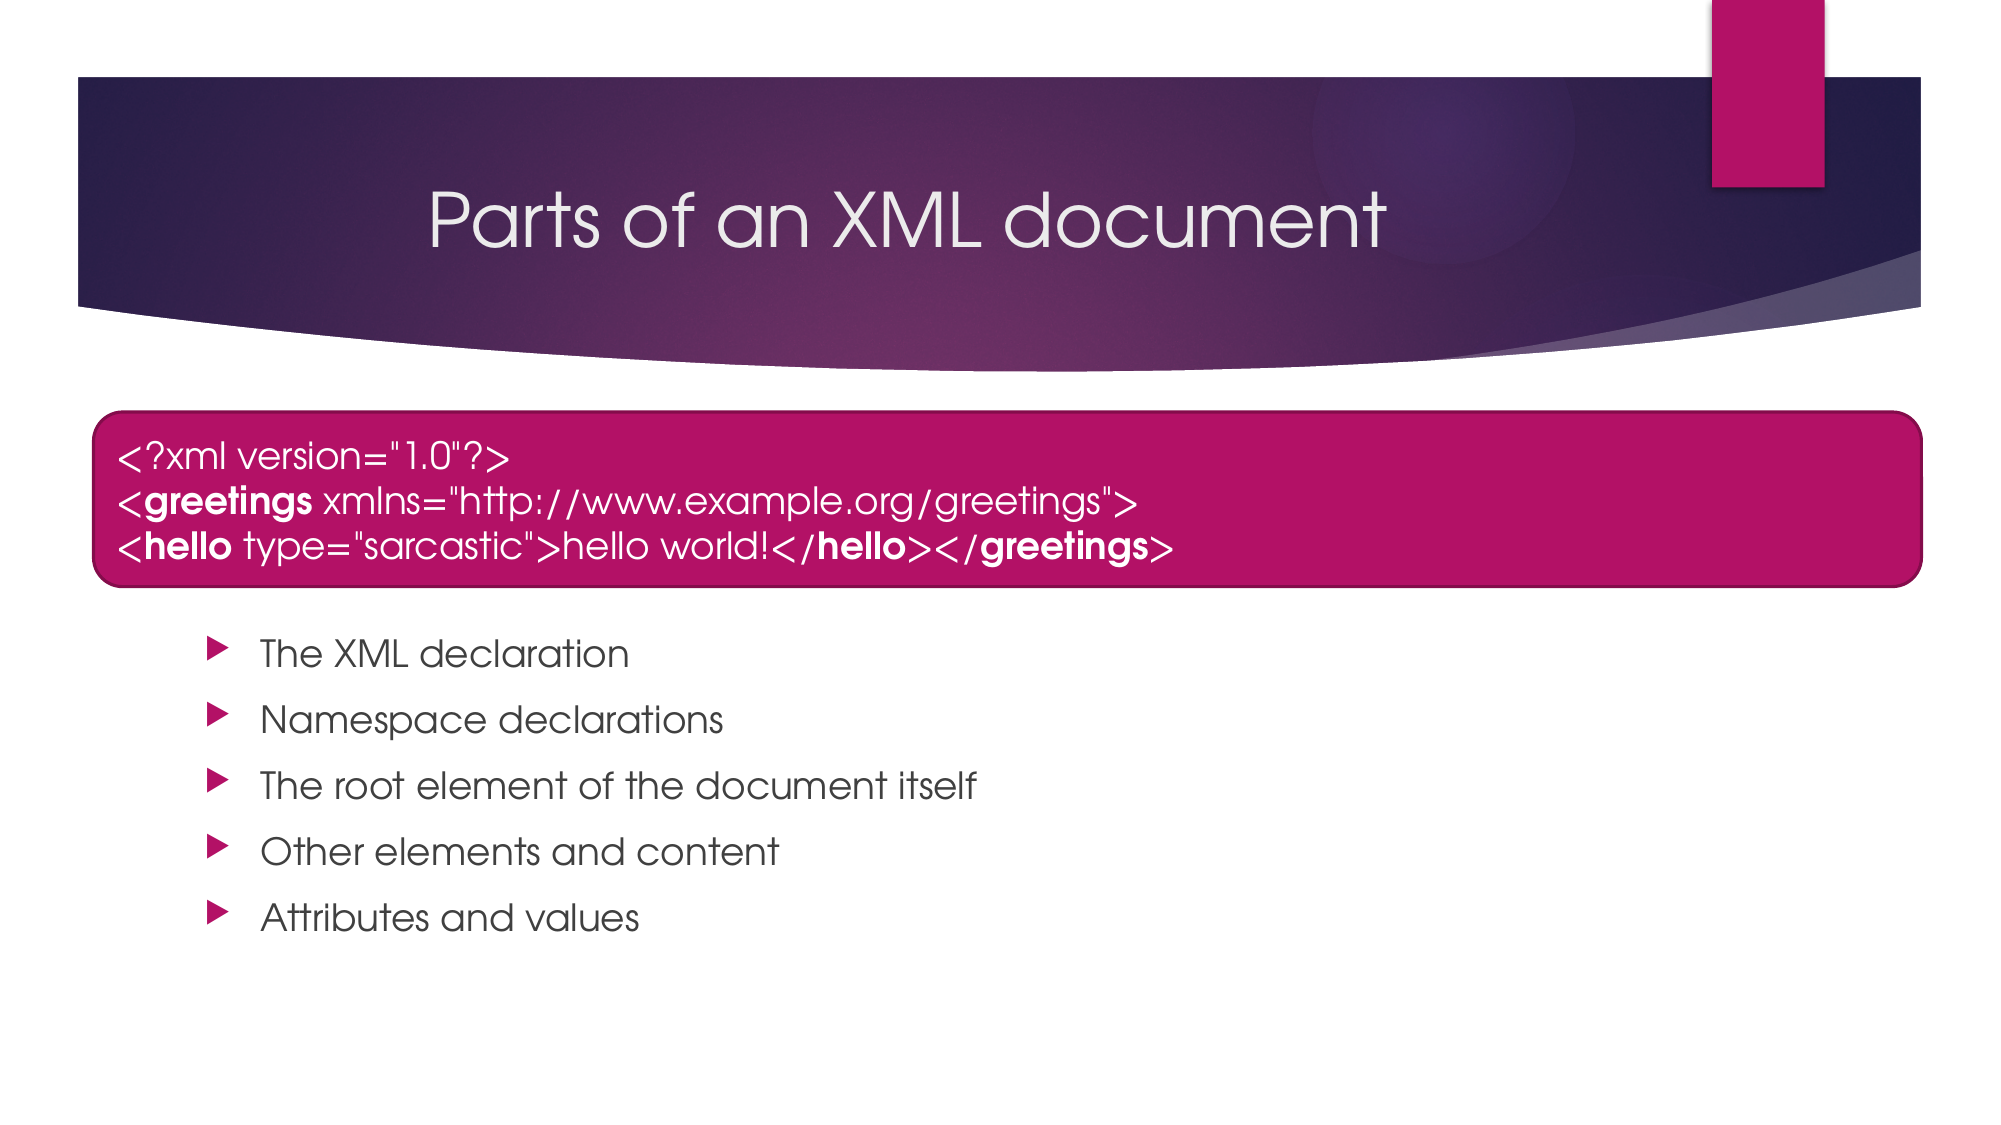

# Parts of an XML document
<?xml version="1.0"?>
<greetings xmlns="http://www.example.org/greetings">
<hello type="sarcastic">hello world!</hello></greetings>
The XML declaration
Namespace declarations
The root element of the document itself
Other elements and content
Attributes and values